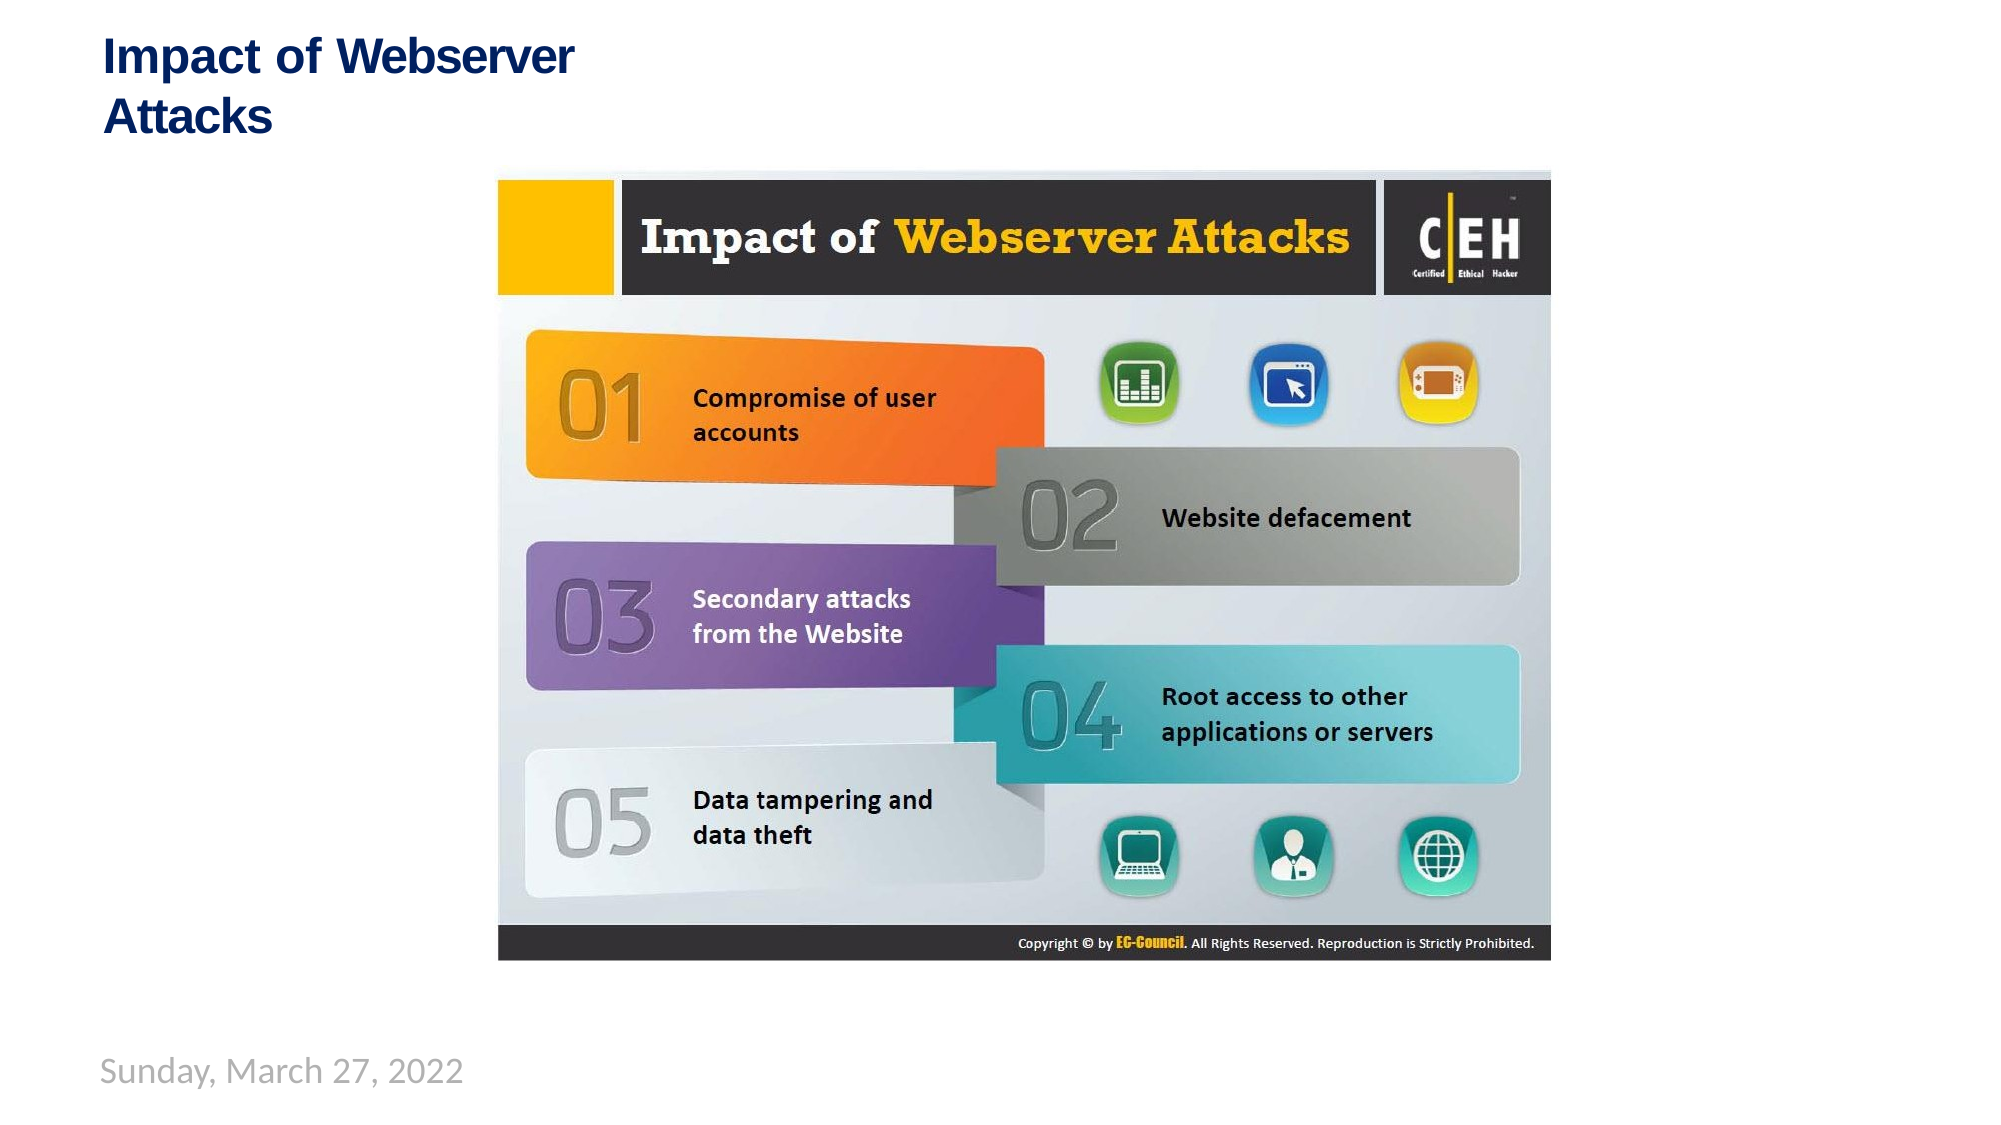

# Impact of Webserver Attacks

Sunday, March 27, 2022
22